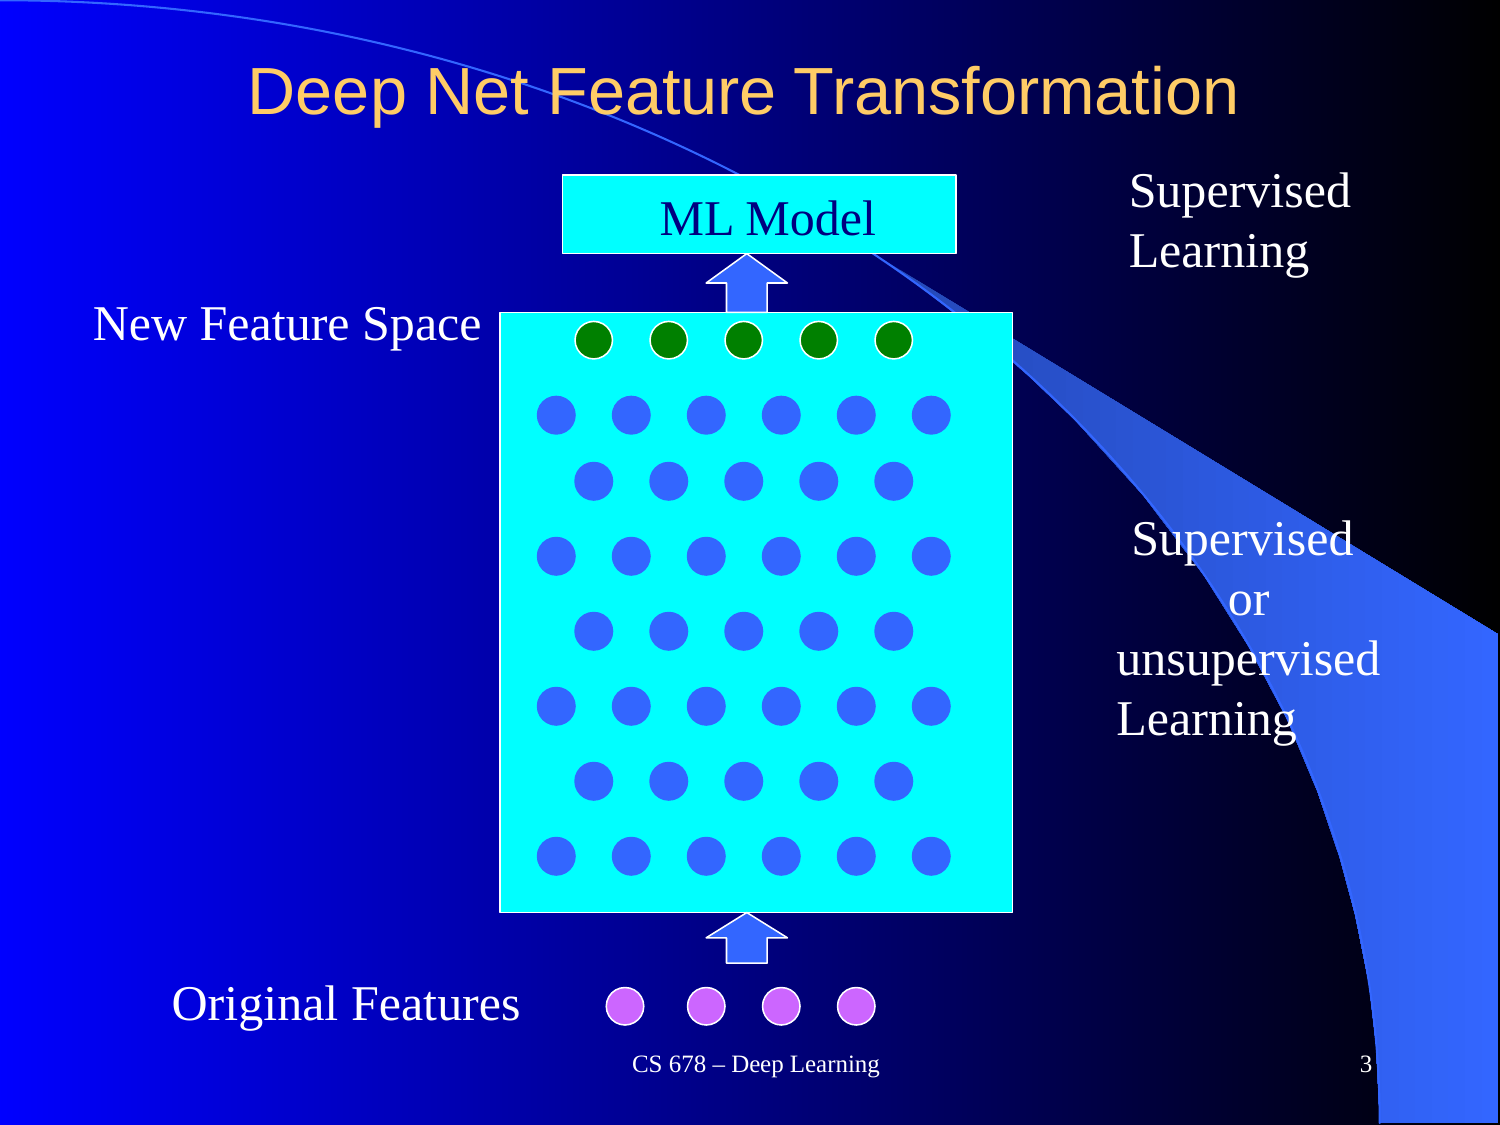

# Deep Net Feature Transformation
Supervised
Learning

ML Model

New Feature Space

Supervised
or
unsupervised
Learning

Original Features

CS 678 – Deep Learning
3